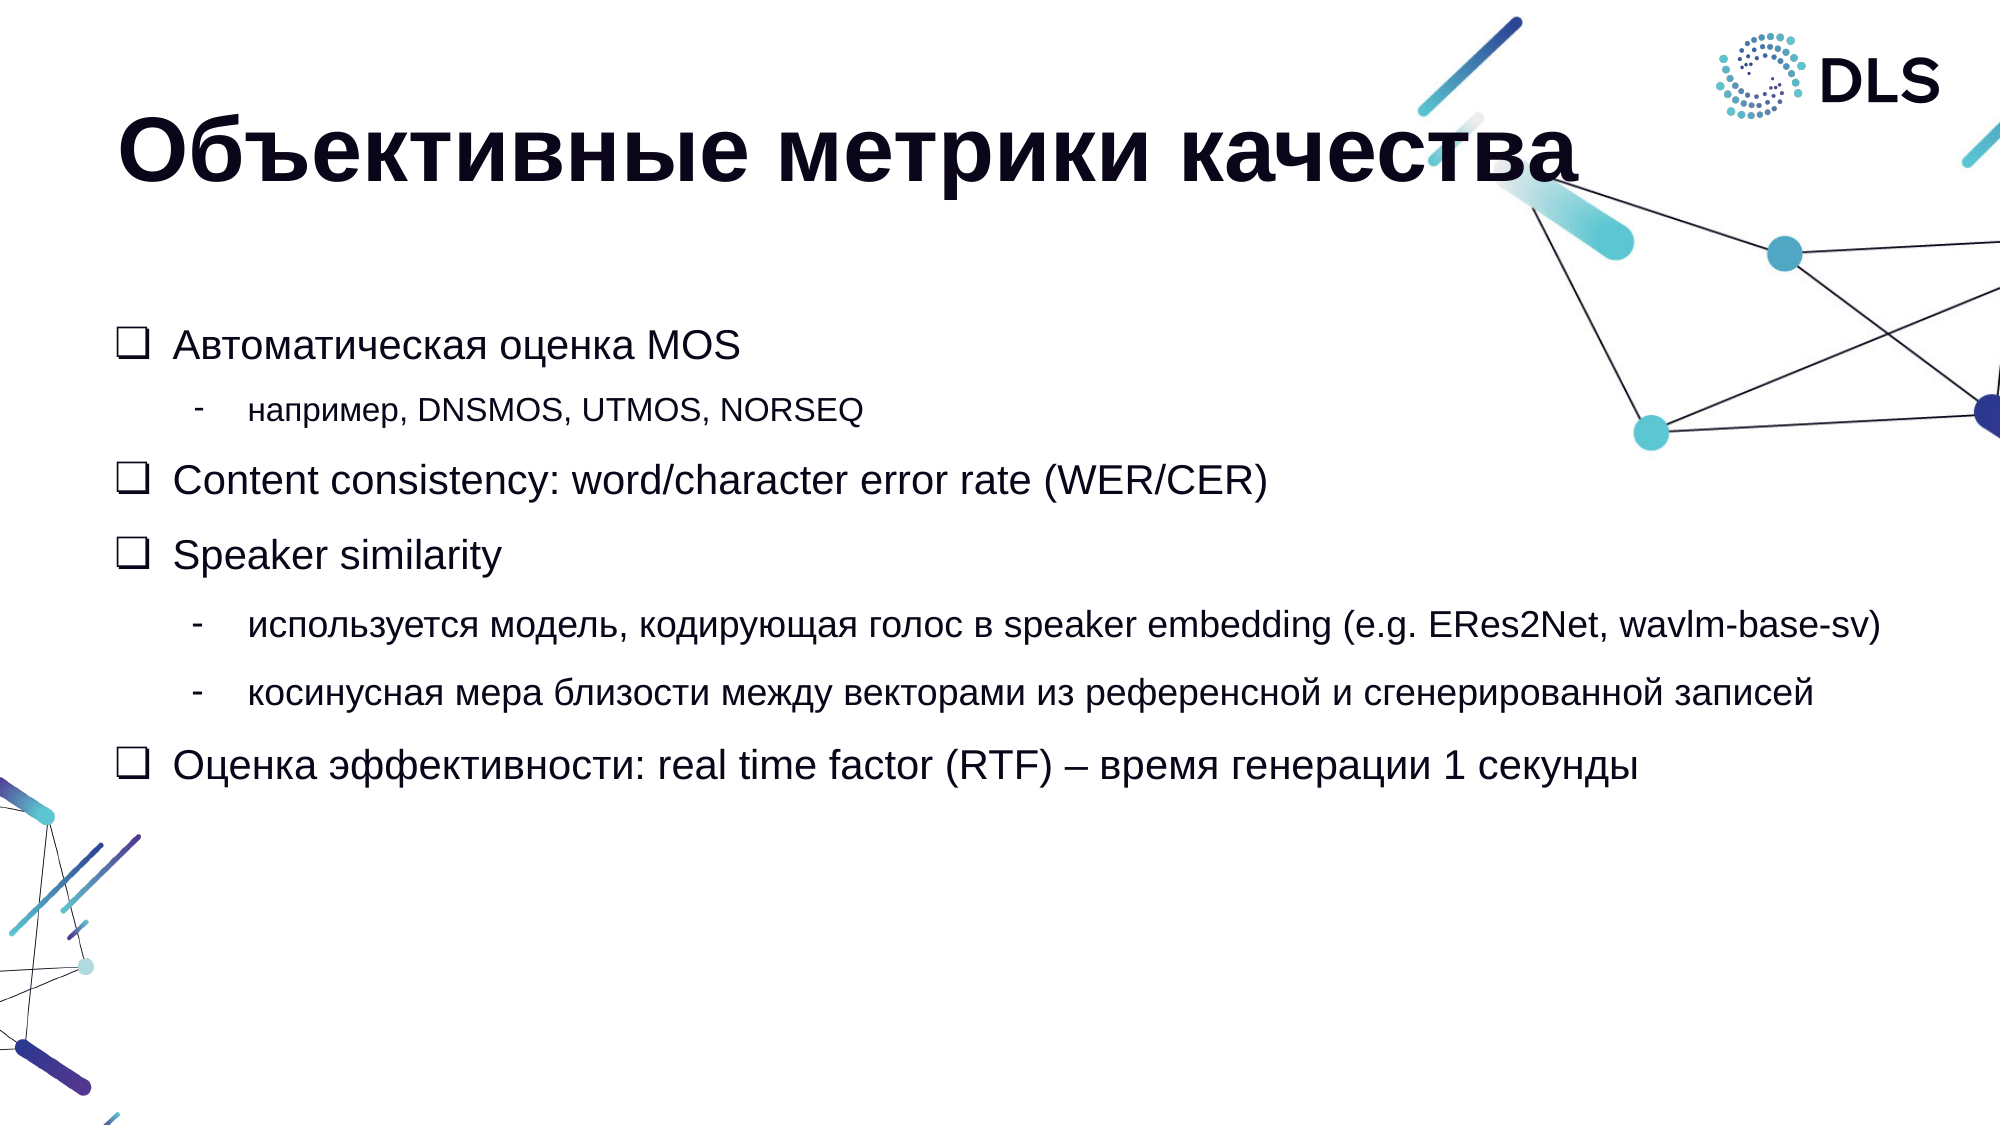

# Объективные метрики качества
Автоматическая оценка MOS
например, DNSMOS, UTMOS, NORSEQ
Content consistency: word/character error rate (WER/CER)
Speaker similarity
используется модель, кодирующая голос в speaker embedding (e.g. ERes2Net, wavlm-base-sv)
косинусная мера близости между векторами из референсной и сгенерированной записей
Оценка эффективности: real time factor (RTF) – время генерации 1 секунды